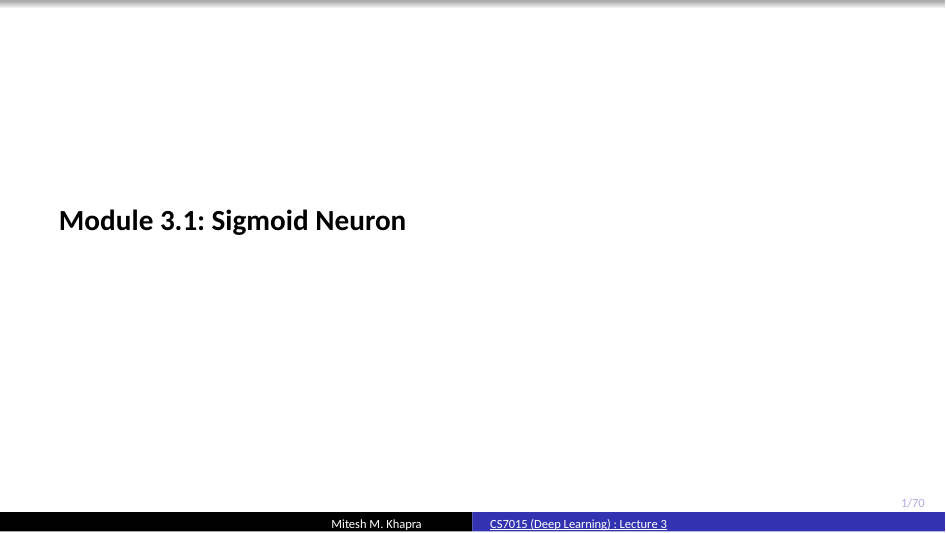

Module 3.1: Sigmoid Neuron
1/70

Mitesh M. Khapra
CS7015 (Deep Learning) : Lecture 3